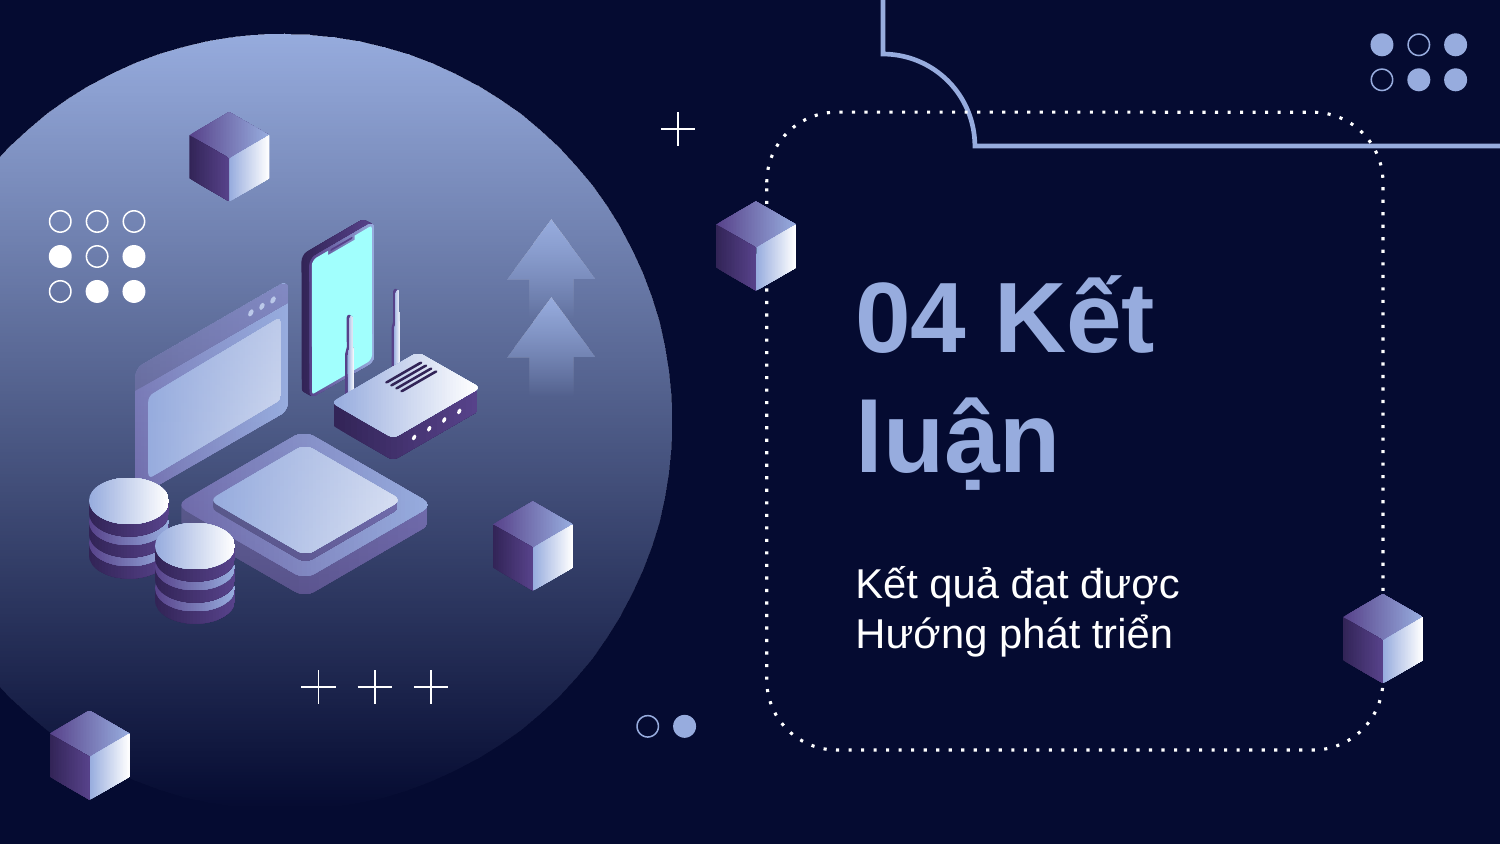

# 04 Kết luận

Kết quả đạt được
Hướng phát triển